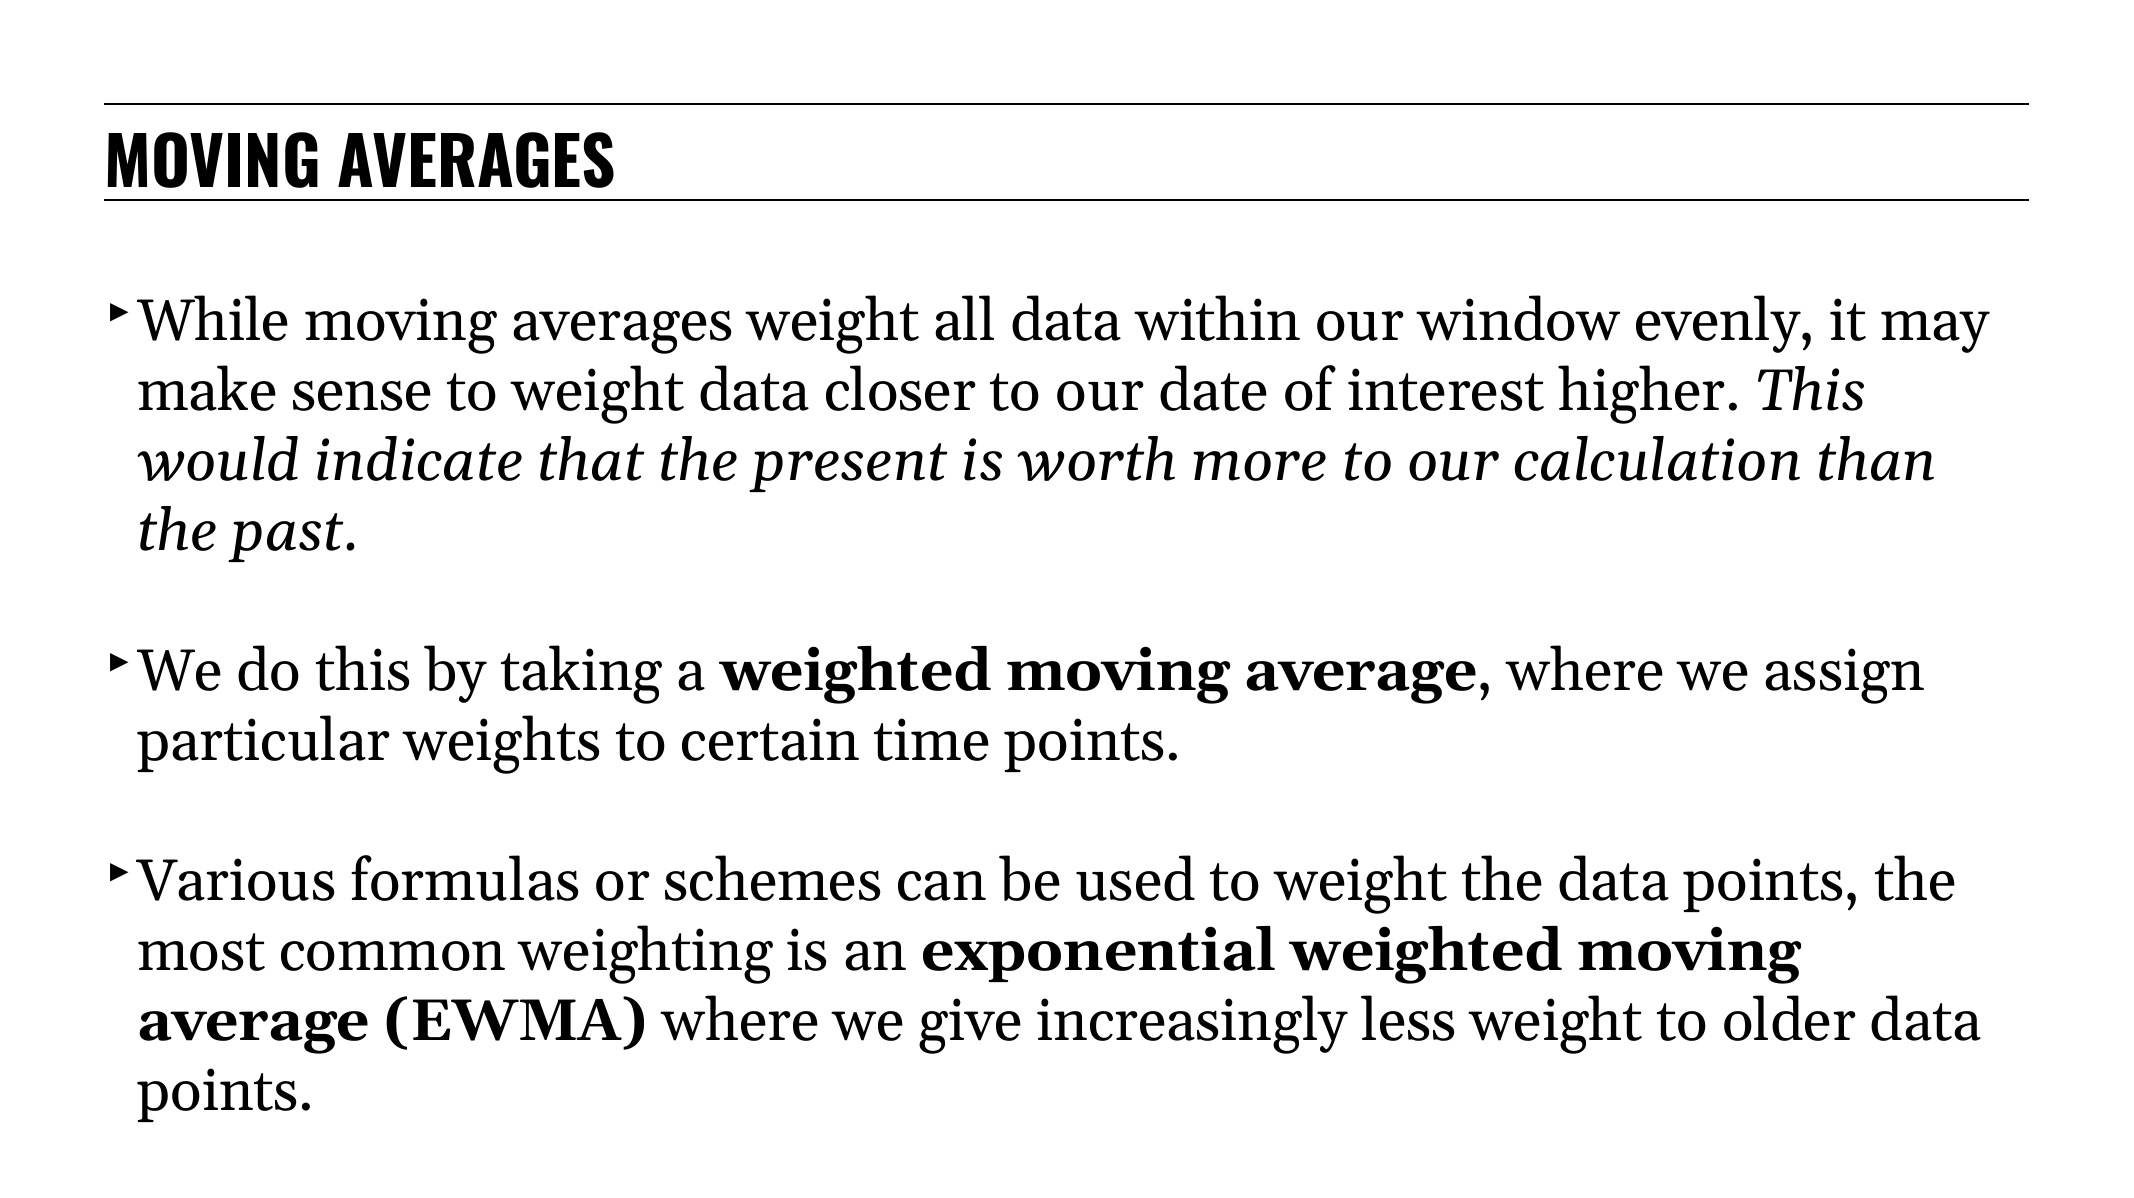

MOVING AVERAGES

While moving averages weight all data within our window evenly, it may make sense to weight data closer to our date of interest higher. This would indicate that the present is worth more to our calculation than the past.

We do this by taking a weighted moving average, where we assign particular weights to certain time points.

Various formulas or schemes can be used to weight the data points, the most common weighting is an exponential weighted moving average (EWMA) where we give increasingly less weight to older data points.